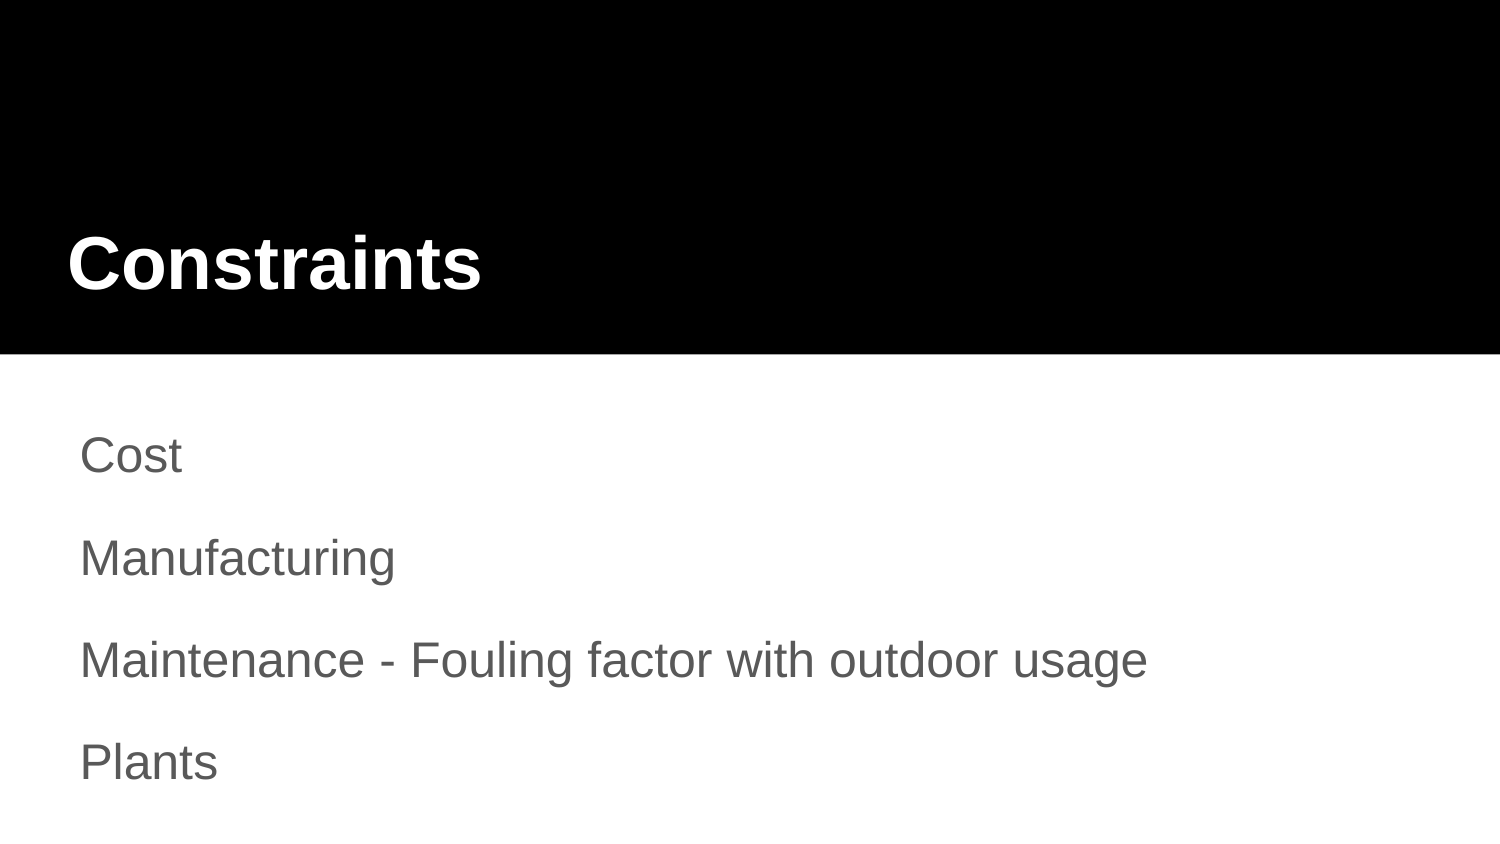

# Constraints
Cost
Manufacturing
Maintenance - Fouling factor with outdoor usage
Plants